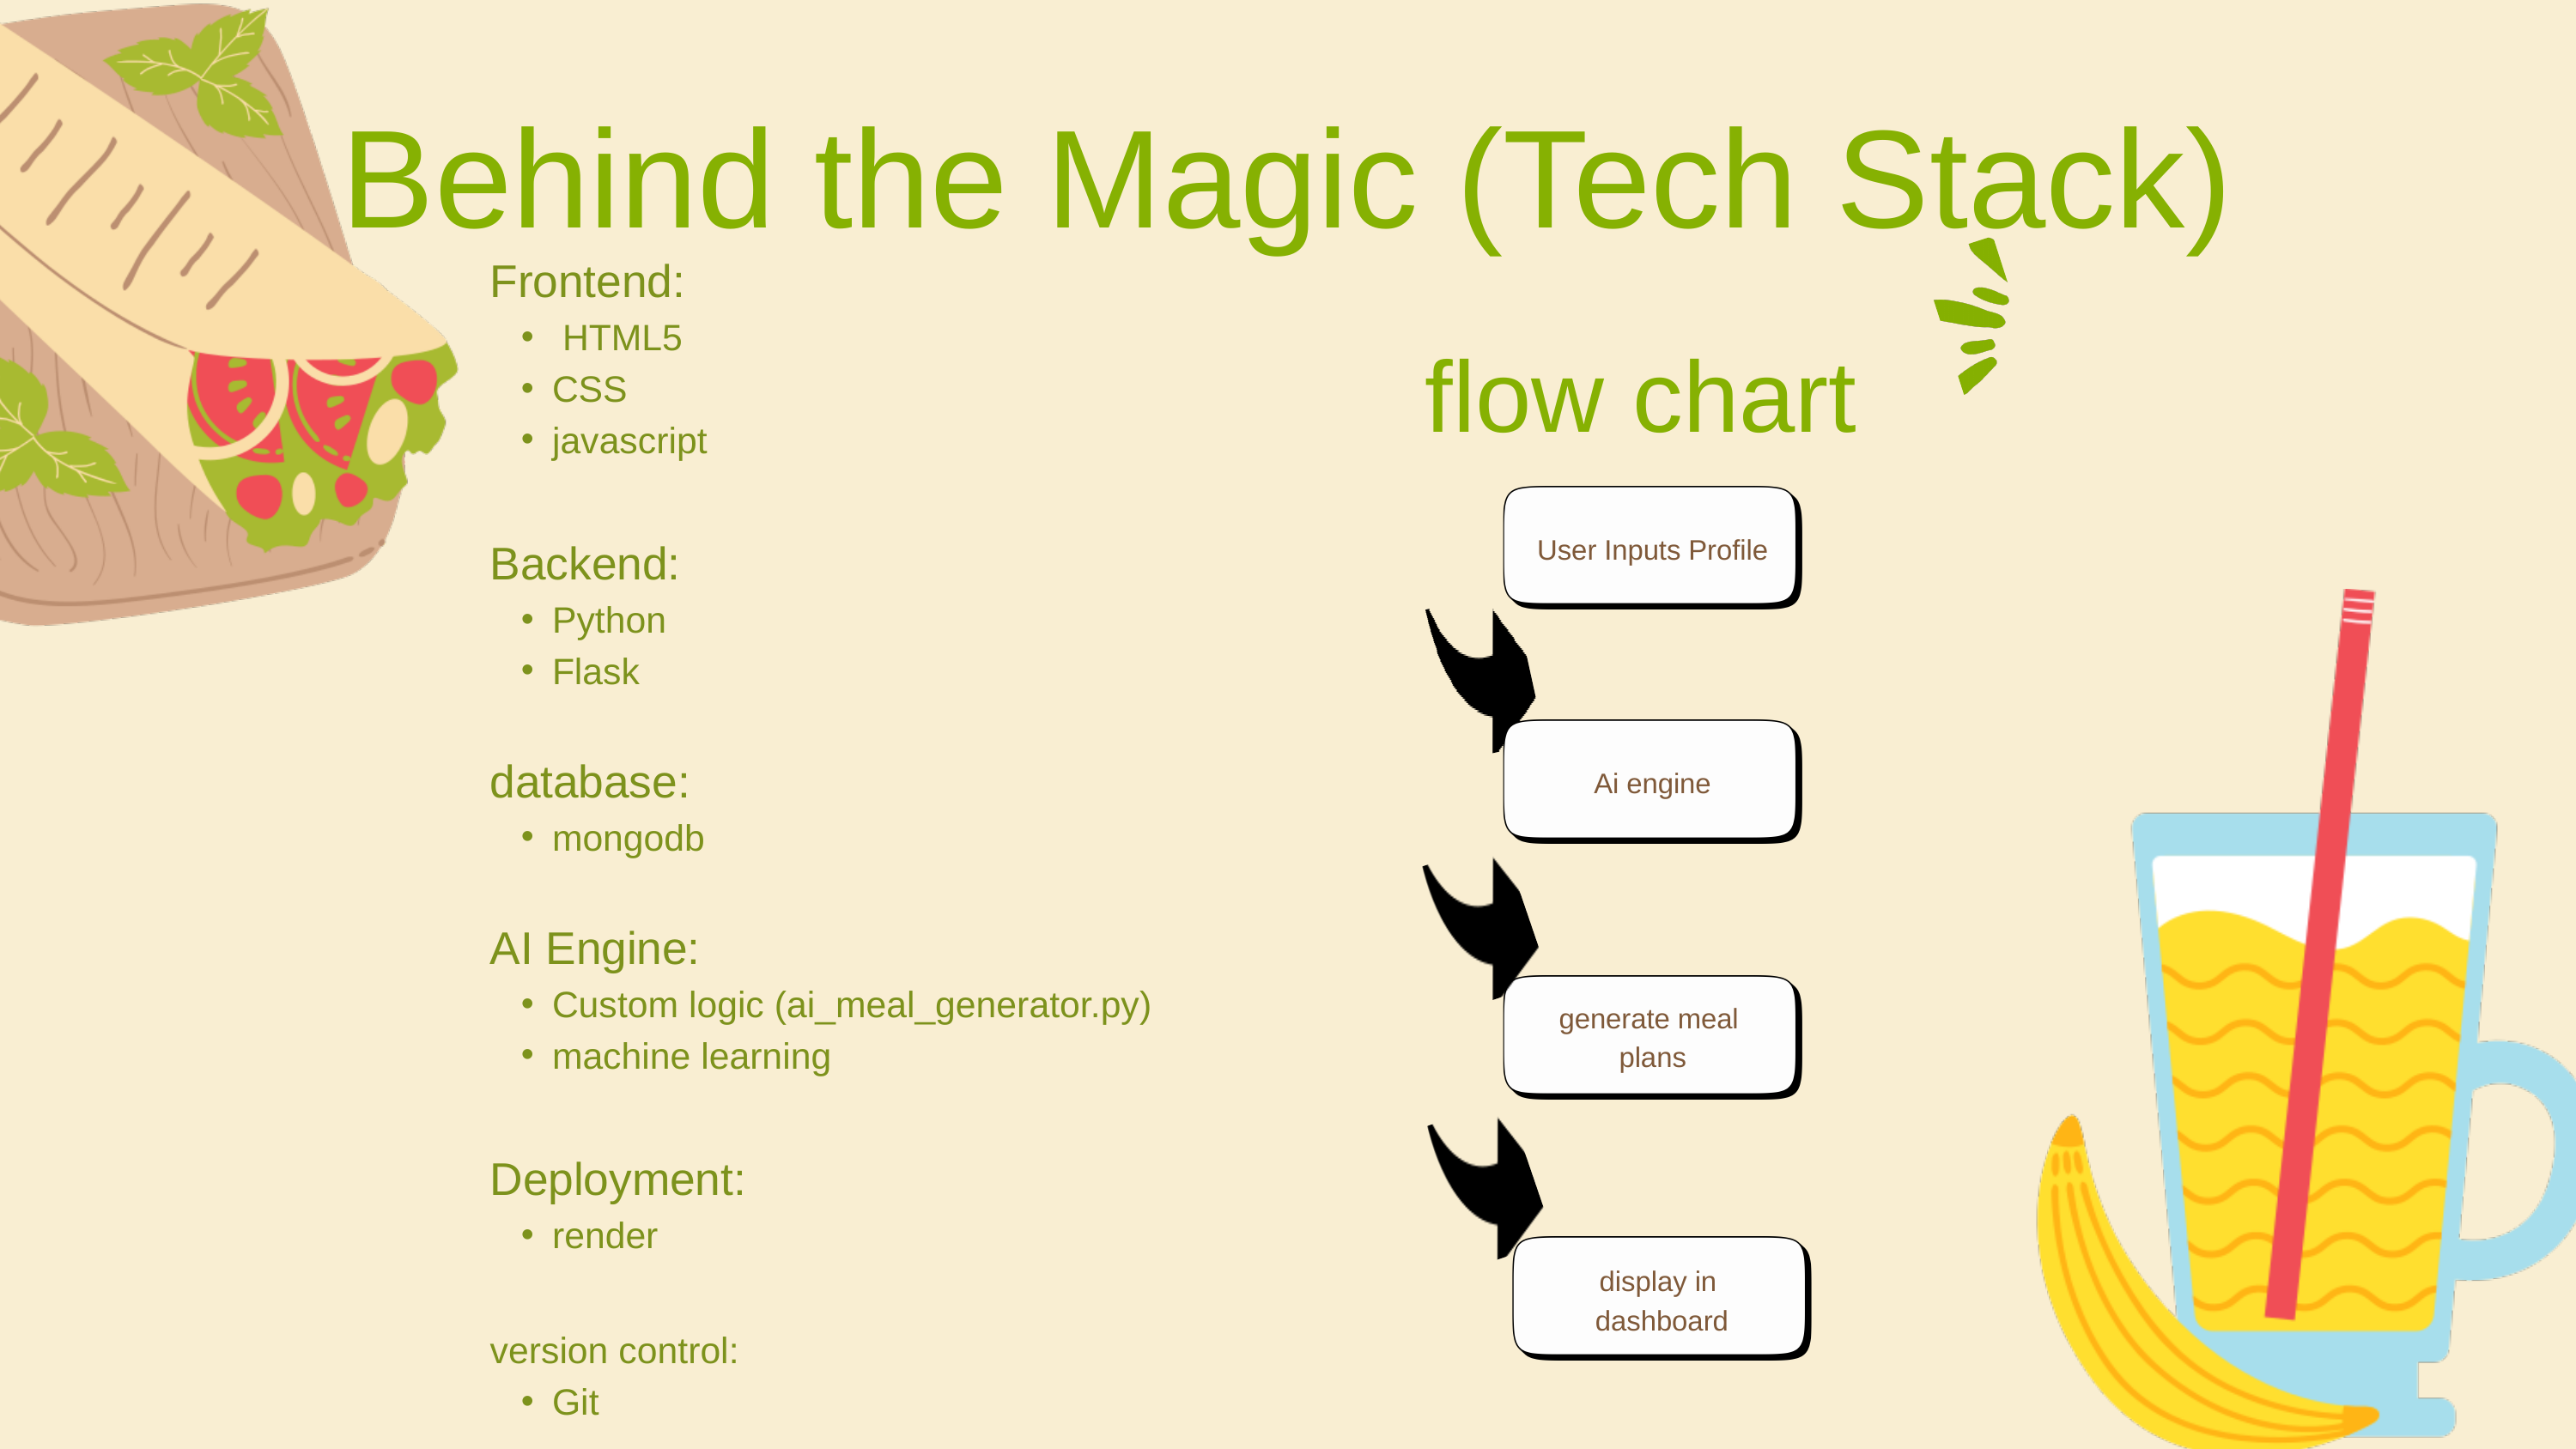

Behind the Magic (Tech Stack)
Frontend:
 HTML5
CSS
javascript

Backend:
Python
Flask

database:
mongodb

AI Engine:
Custom logic (ai_meal_generator.py)
machine learning

Deployment:
render

version control:
Git

flow chart

User Inputs Profile

Ai engine

generate meal
plans

display in
dashboard